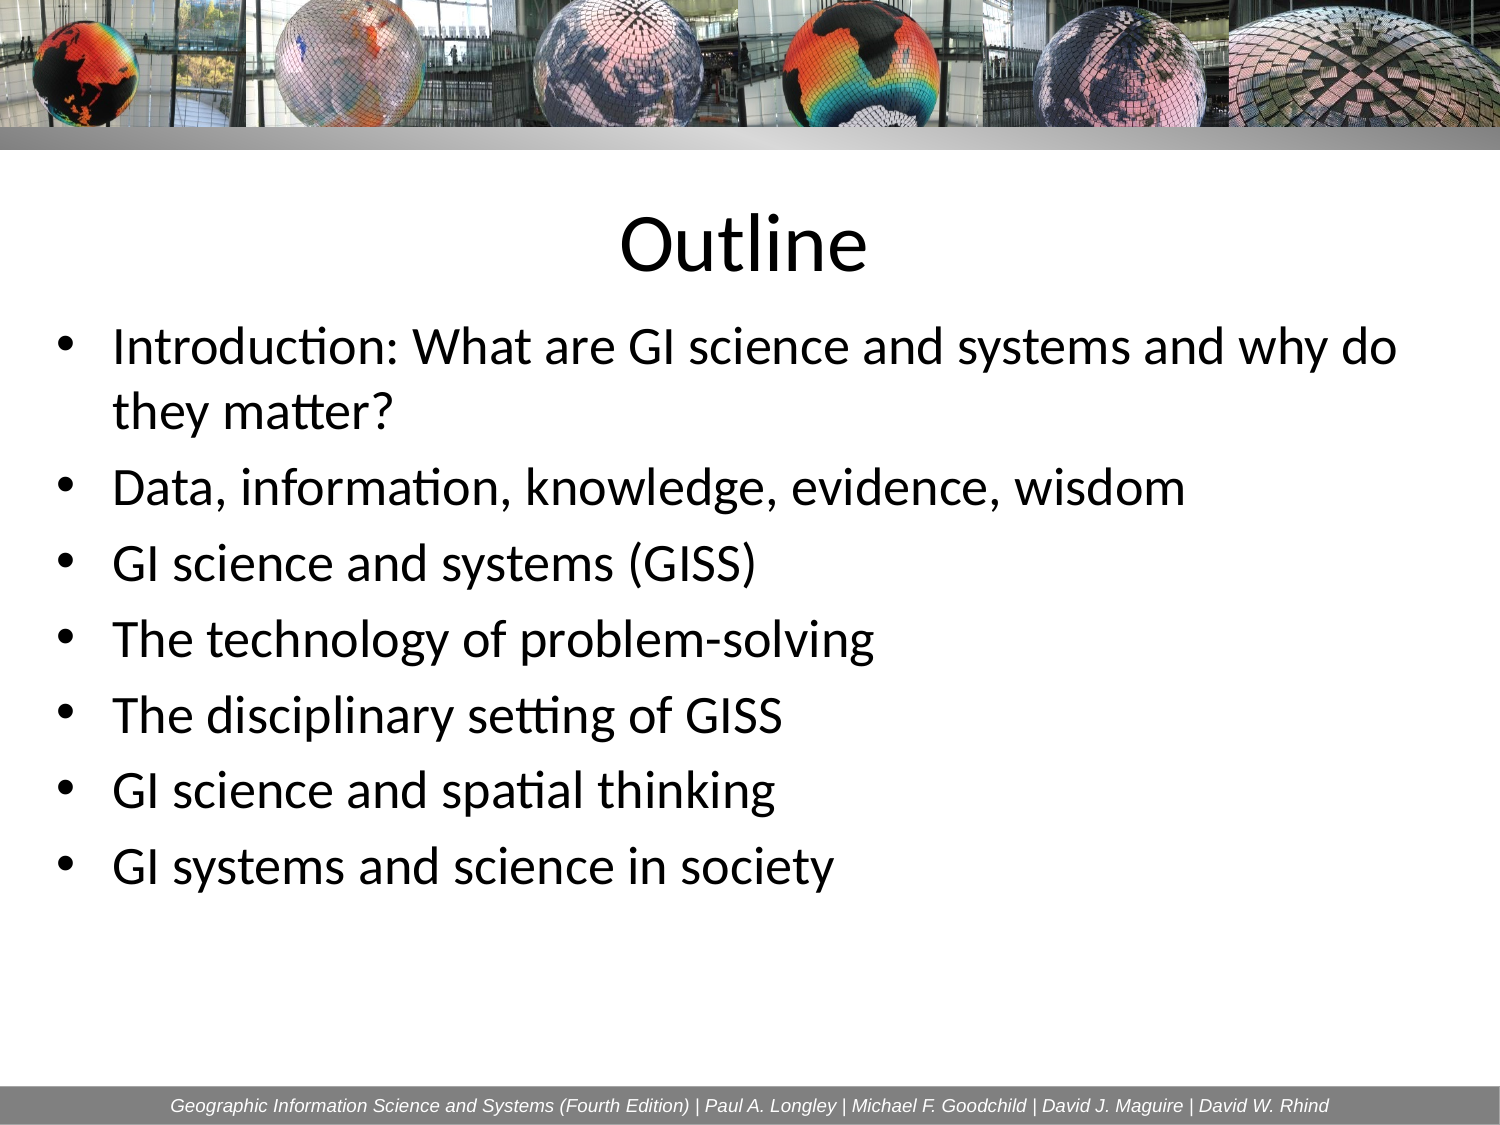

# Outline
Introduction: What are GI science and systems and why do they matter?
Data, information, knowledge, evidence, wisdom
GI science and systems (GISS)
The technology of problem-solving
The disciplinary setting of GISS
GI science and spatial thinking
GI systems and science in society